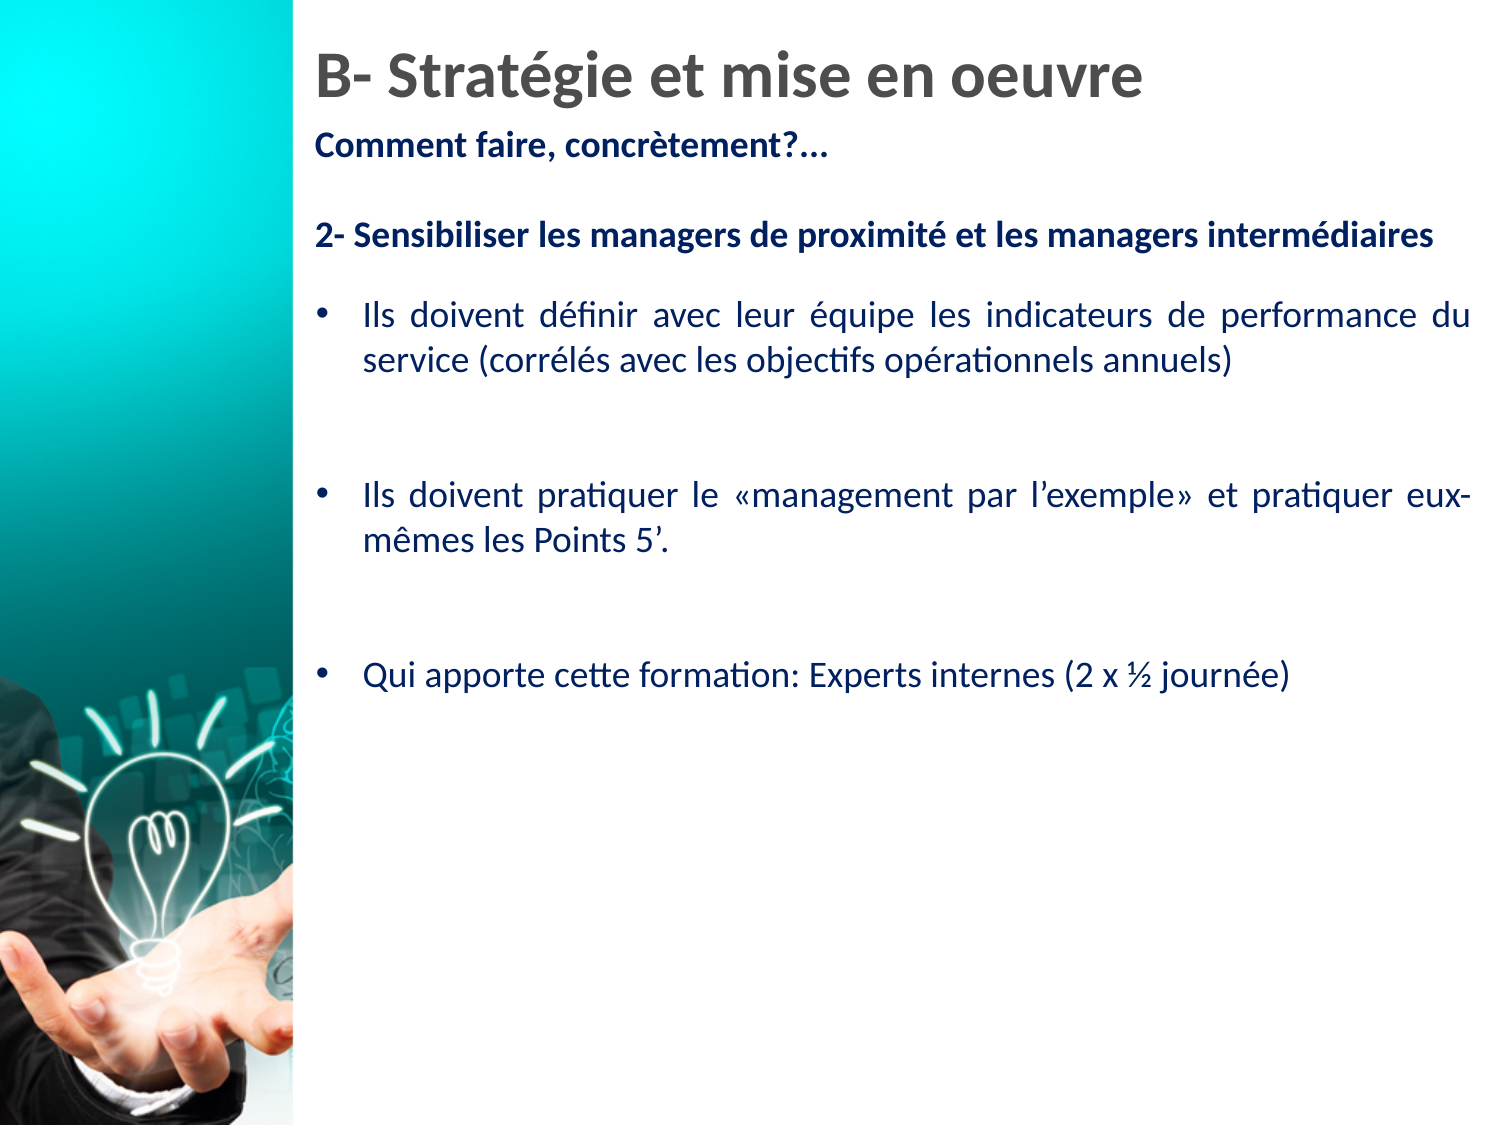

# B- Stratégie et mise en oeuvre
Comment faire, concrètement?...

2- Sensibiliser les managers de proximité et les managers intermédiaires

Ils doivent définir avec leur équipe les indicateurs de performance du service (corrélés avec les objectifs opérationnels annuels)

Ils doivent pratiquer le «management par l’exemple» et pratiquer eux-mêmes les Points 5’.

Qui apporte cette formation: Experts internes (2 x ½ journée)